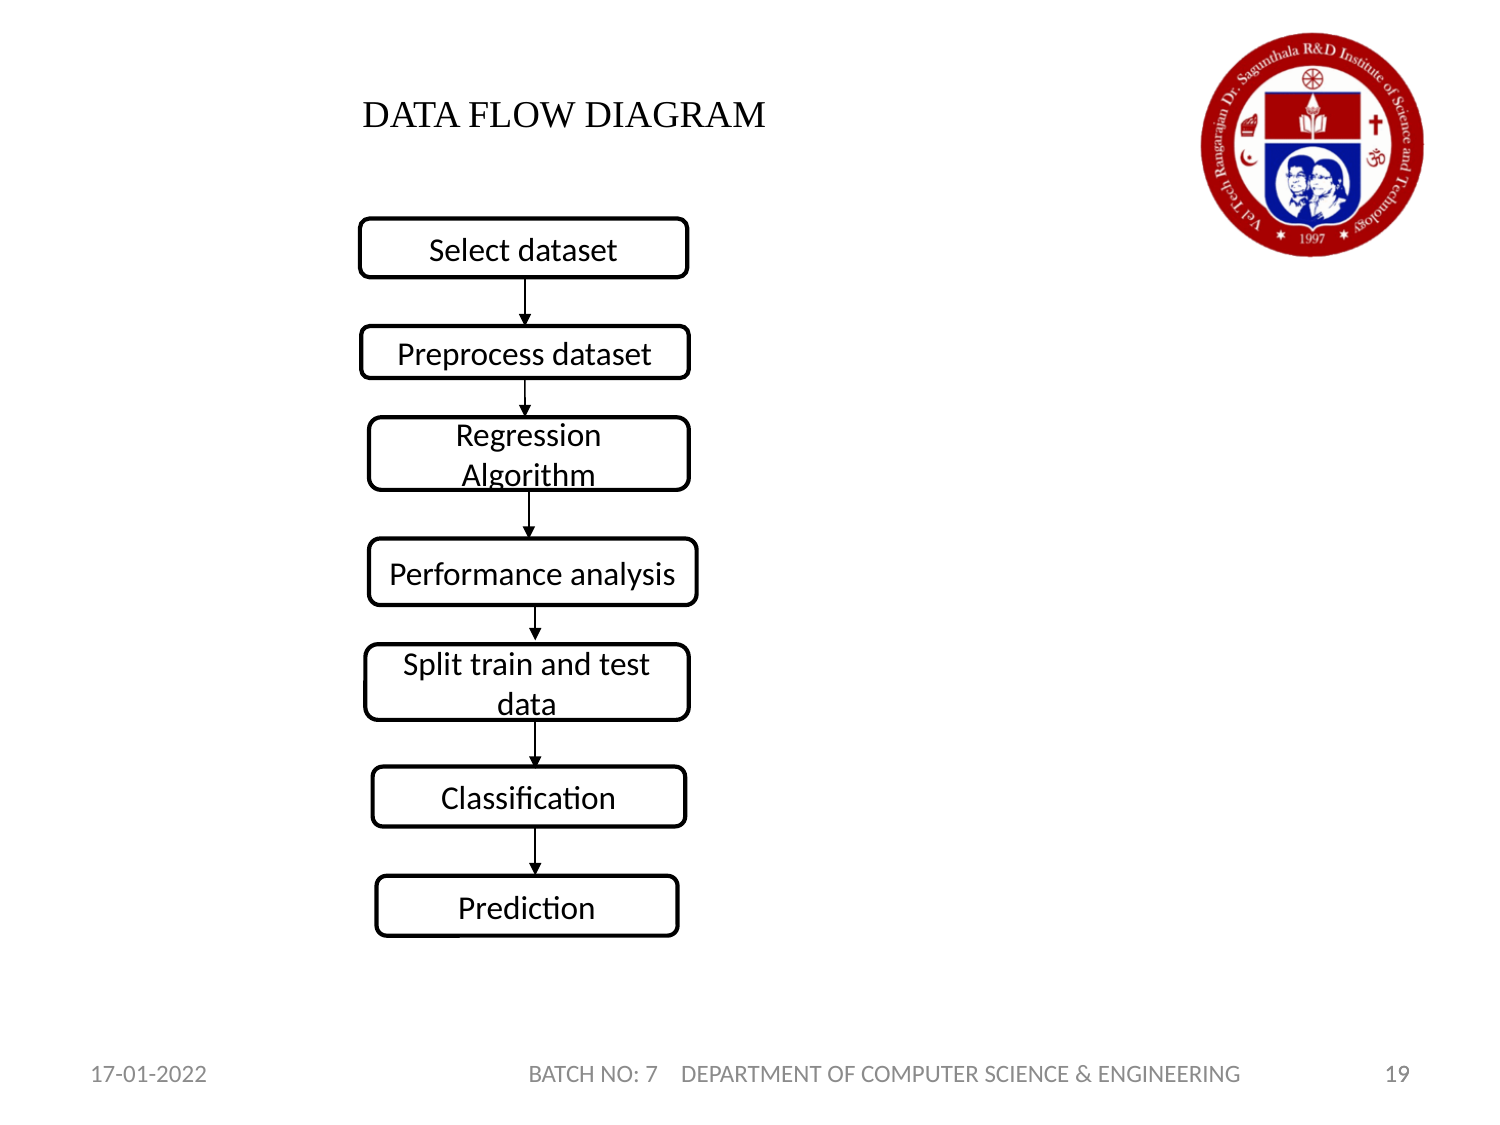

DATA FLOW DIAGRAM

Select dataset
Preprocess dataset
Regression
Algorithm
Performance analysis
Split train and test data
Classification
Prediction
17-01-2022
BATCH NO: 7    DEPARTMENT OF COMPUTER SCIENCE & ENGINEERING
19
19